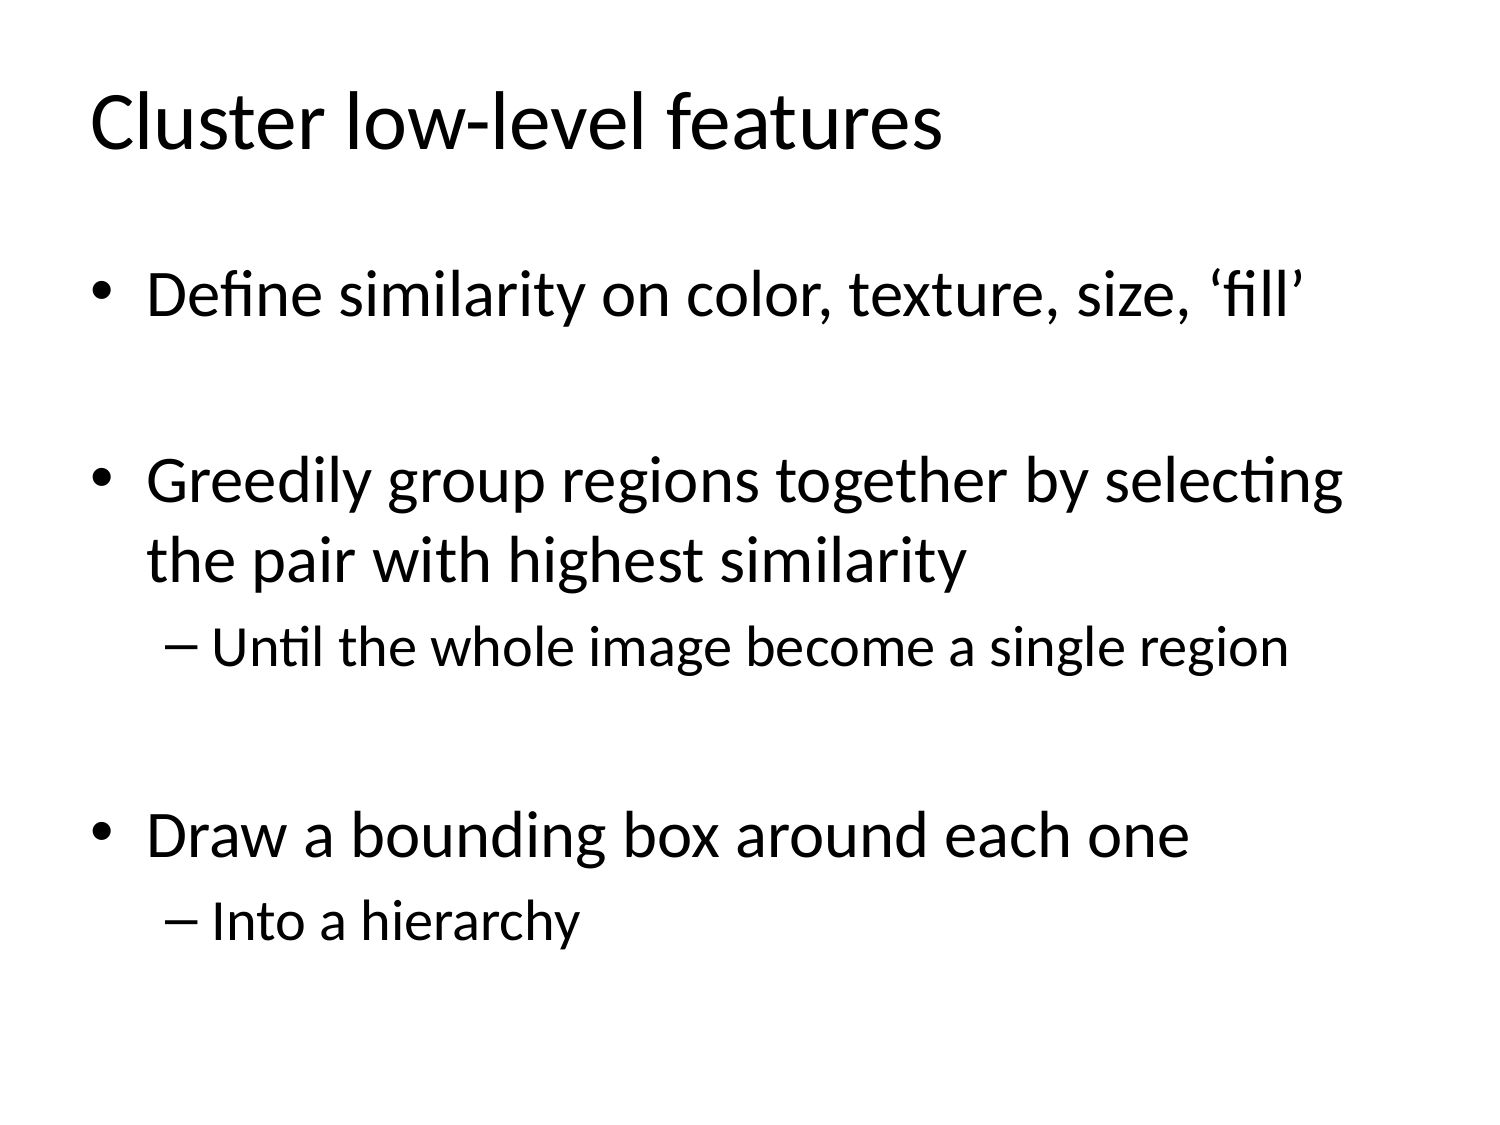

# Cluster low-level features
Define similarity on color, texture, size, ‘fill’

Greedily group regions together by selecting the pair with highest similarity
Until the whole image become a single region

Draw a bounding box around each one
Into a hierarchy